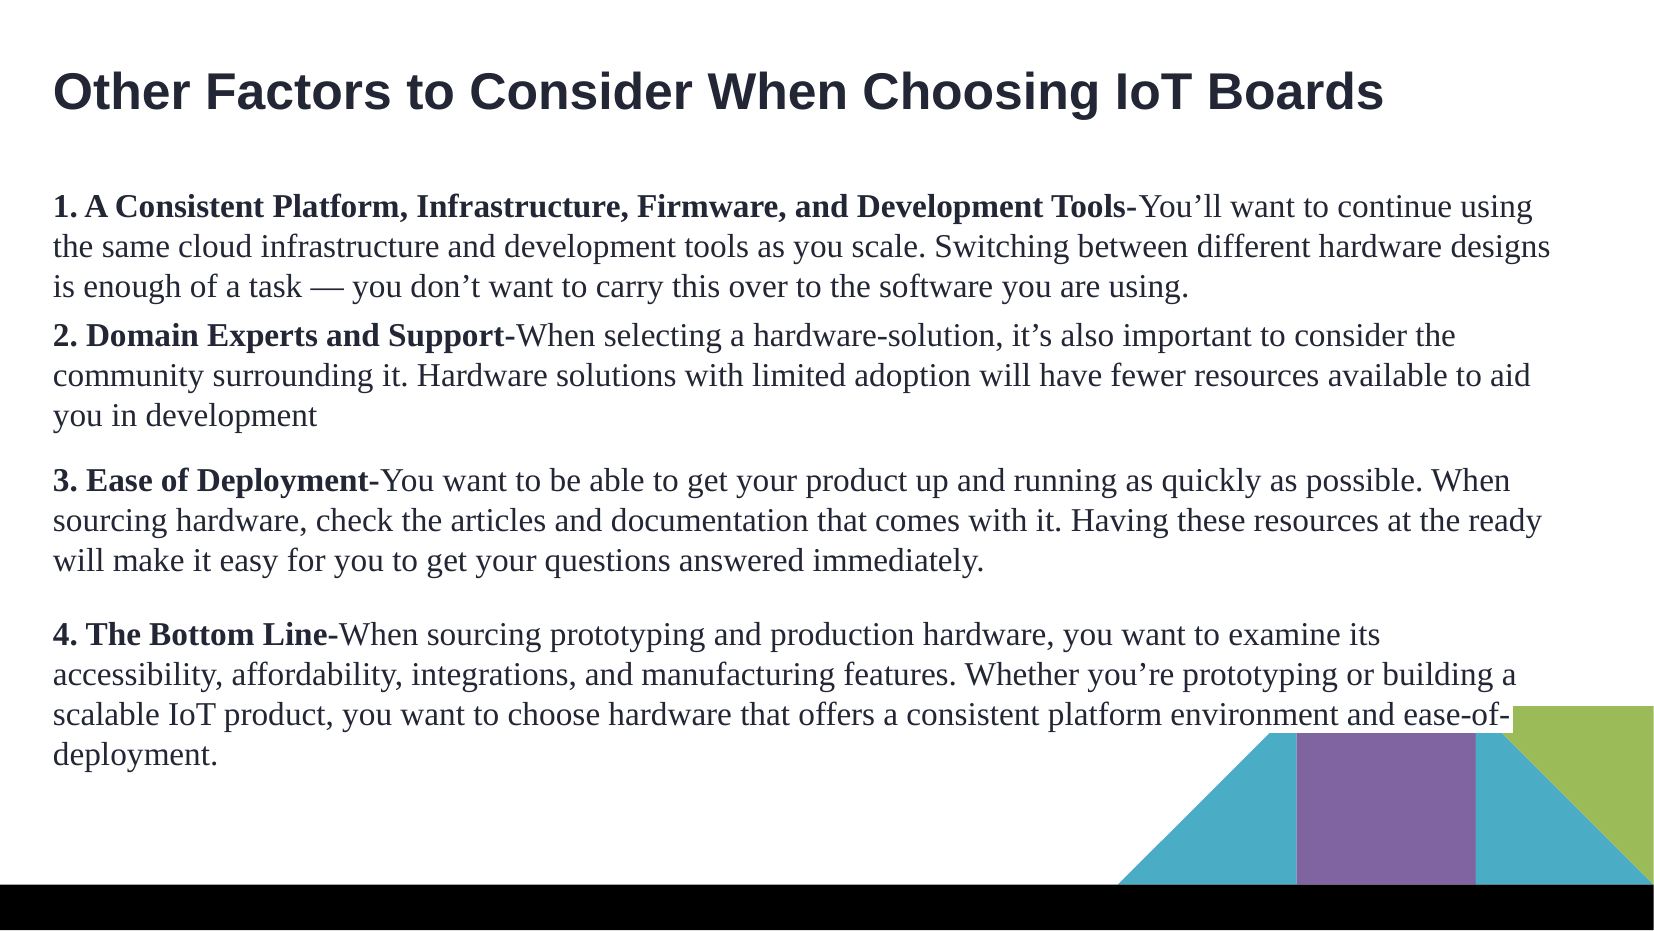

# Other Factors to Consider When Choosing IoT Boards

1. A Consistent Platform, Infrastructure, Firmware, and Development Tools-You’ll want to continue using the same cloud infrastructure and development tools as you scale. Switching between different hardware designs is enough of a task — you don’t want to carry this over to the software you are using.
2. Domain Experts and Support-When selecting a hardware-solution, it’s also important to consider the community surrounding it. Hardware solutions with limited adoption will have fewer resources available to aid you in development
3. Ease of Deployment-You want to be able to get your product up and running as quickly as possible. When sourcing hardware, check the articles and documentation that comes with it. Having these resources at the ready will make it easy for you to get your questions answered immediately.
4. The Bottom Line-When sourcing prototyping and production hardware, you want to examine its accessibility, affordability, integrations, and manufacturing features. Whether you’re prototyping or building a scalable IoT product, you want to choose hardware that offers a consistent platform environment and ease-of-deployment.